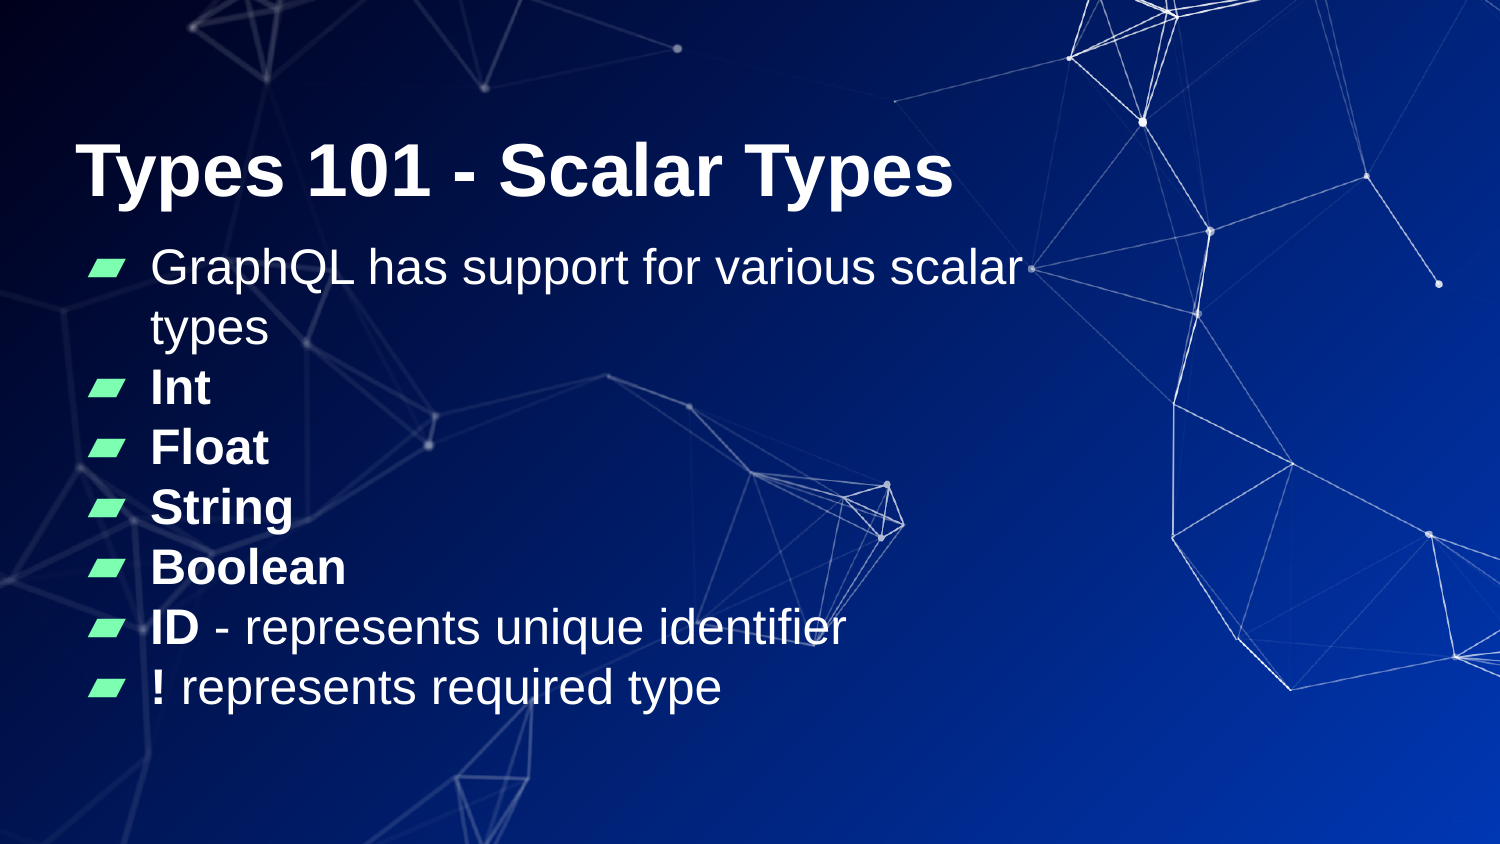

# Types 101 - Scalar Types
GraphQL has support for various scalar types
Int
Float
String
Boolean
ID - represents unique identifier
! represents required type

22